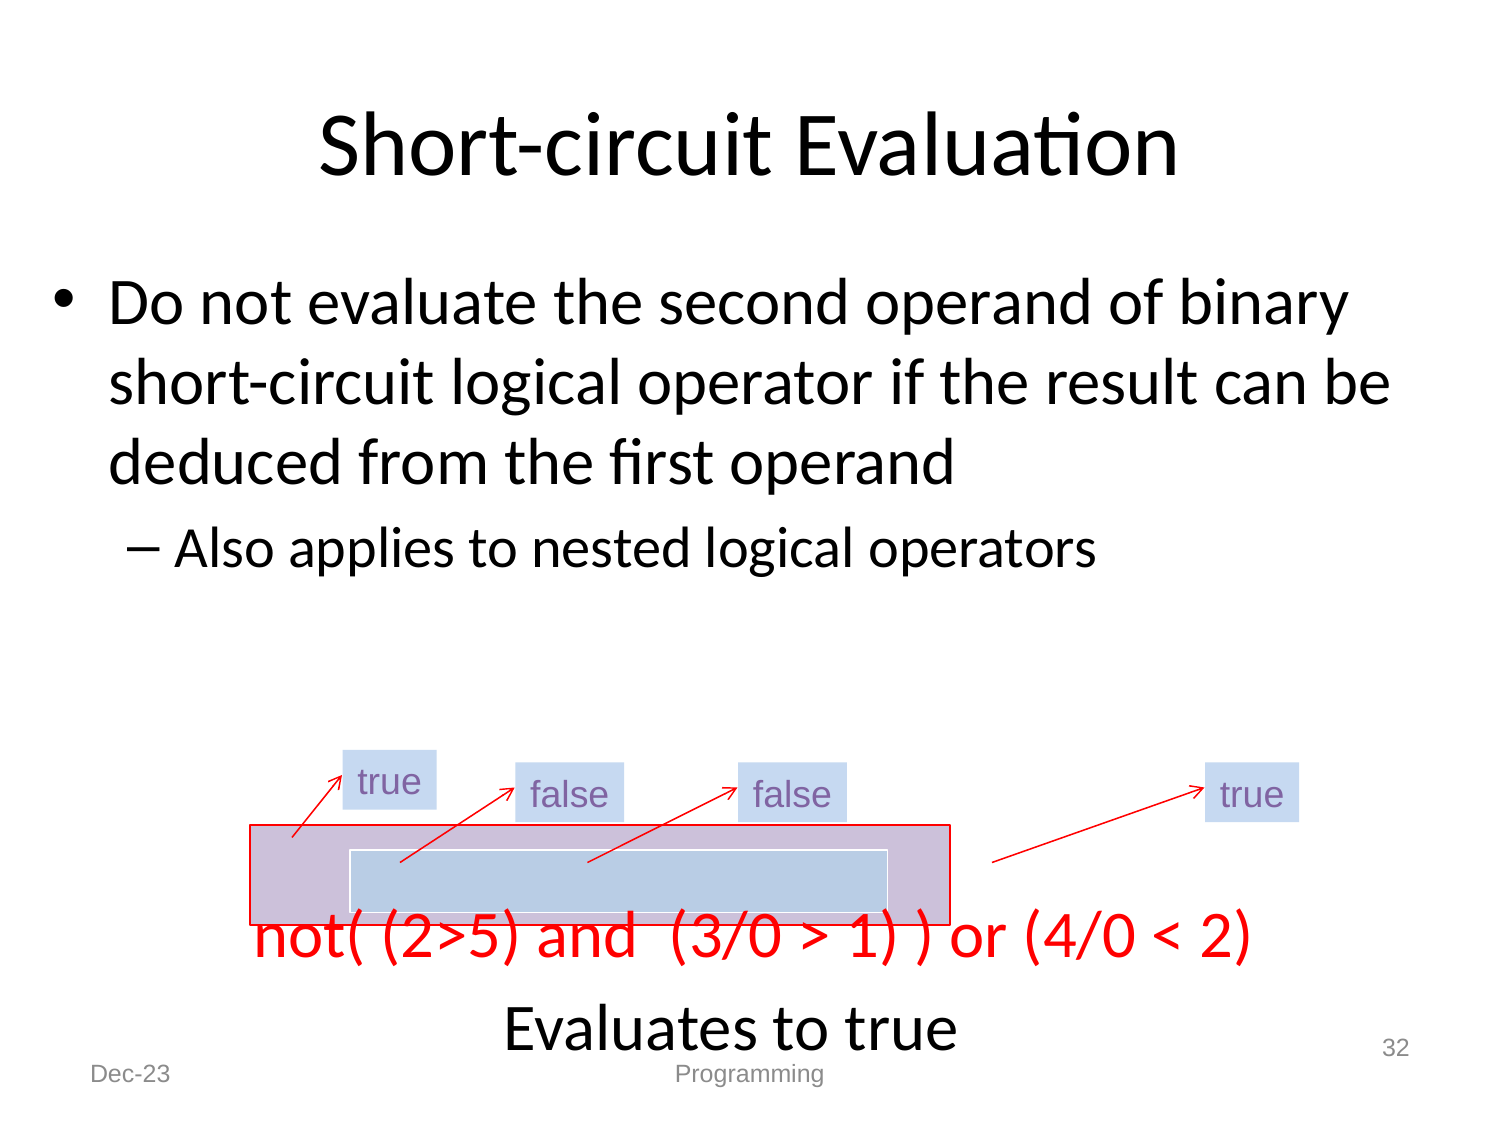

# Short-circuit Evaluation
Do not evaluate the second operand of binary short-circuit logical operator if the result can be deduced from the first operand
Also applies to nested logical operators

   not( (2>5) and  (3/0 > 1) ) or (4/0 < 2)
Evaluates to true
true
false
false
true

32
Dec-23
Programming